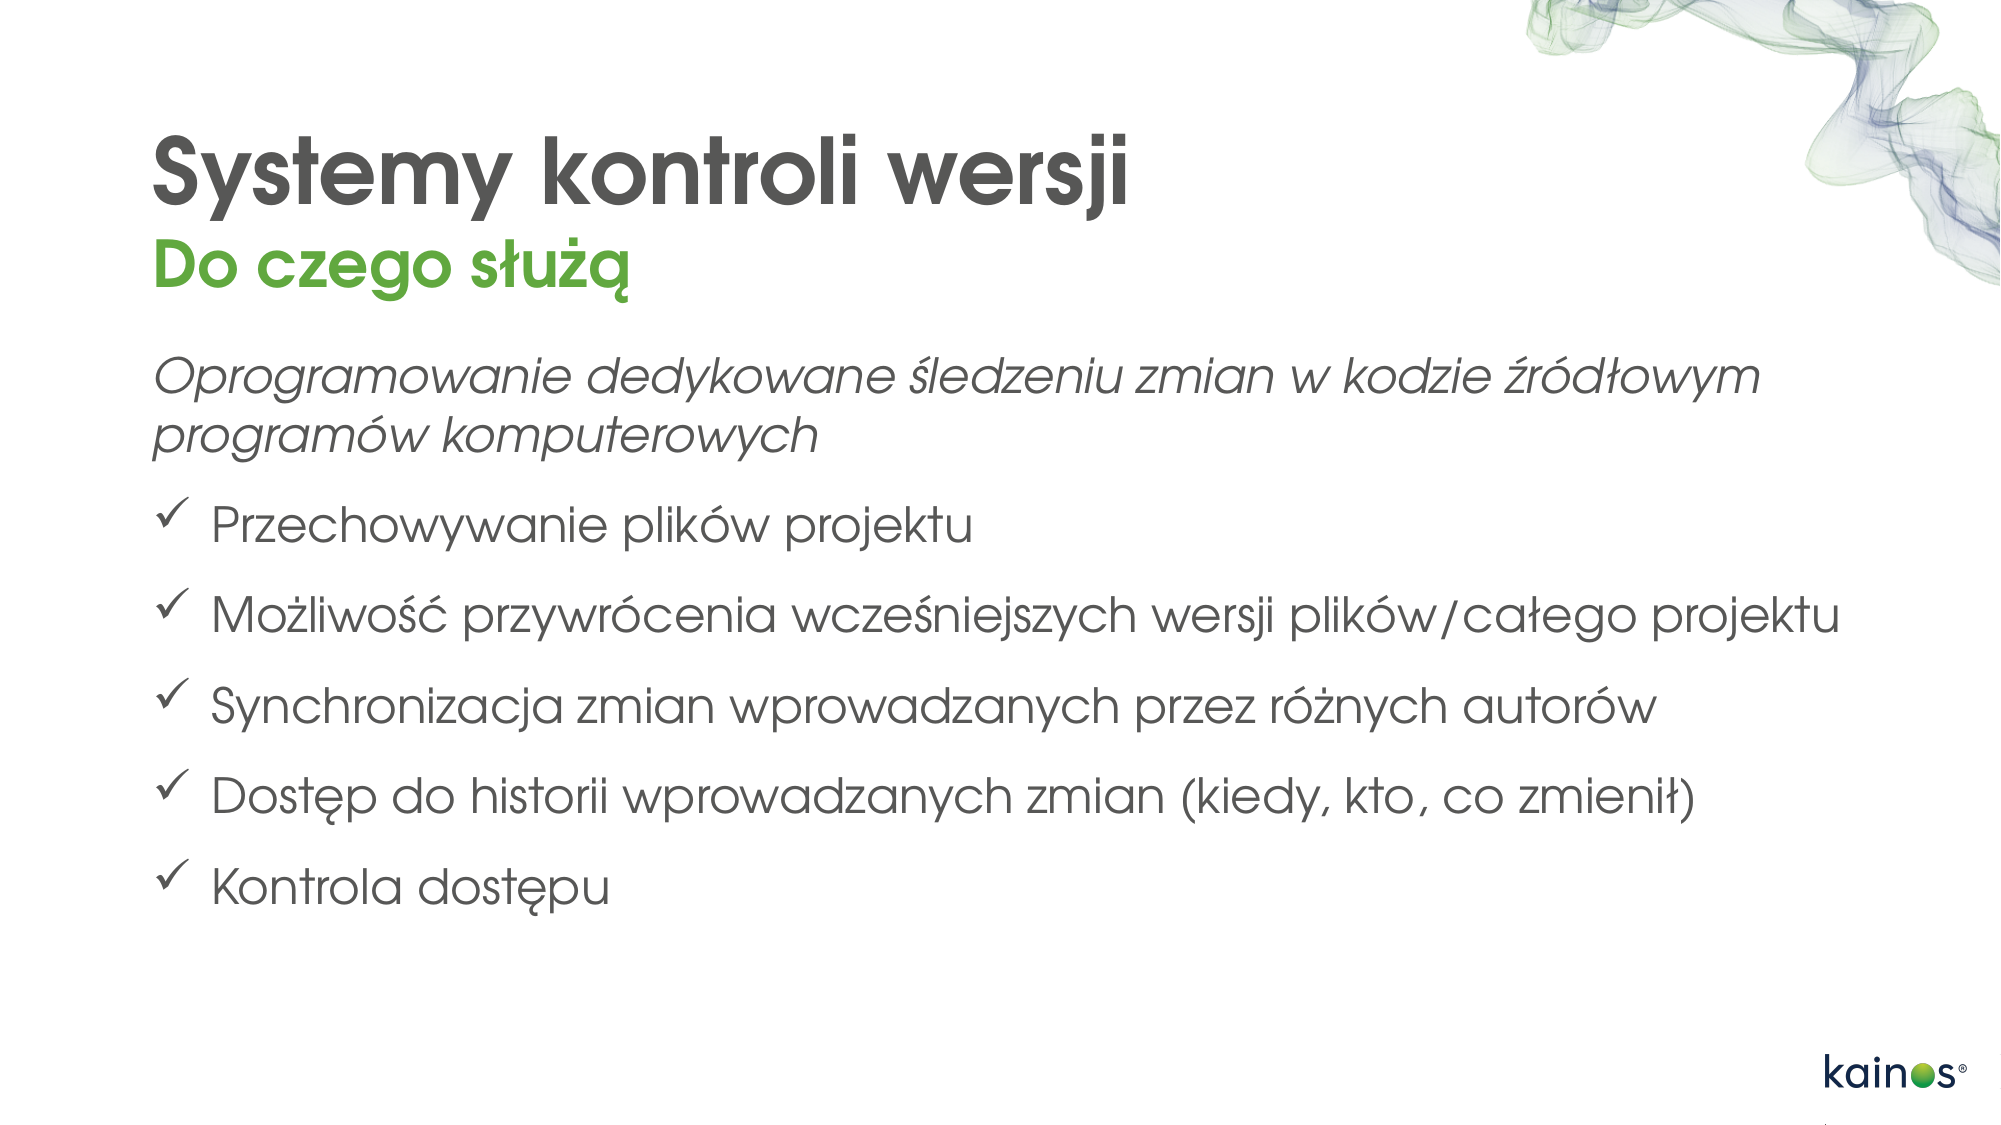

# Systemy kontroli wersji Do czego służą
Oprogramowanie dedykowane śledzeniu zmian w kodzie źródłowym programów komputerowych
Przechowywanie plików projektu
Możliwość przywrócenia wcześniejszych wersji plików/całego projektu
Synchronizacja zmian wprowadzanych przez różnych autorów
Dostęp do historii wprowadzanych zmian (kiedy, kto, co zmienił)
Kontrola dostępu